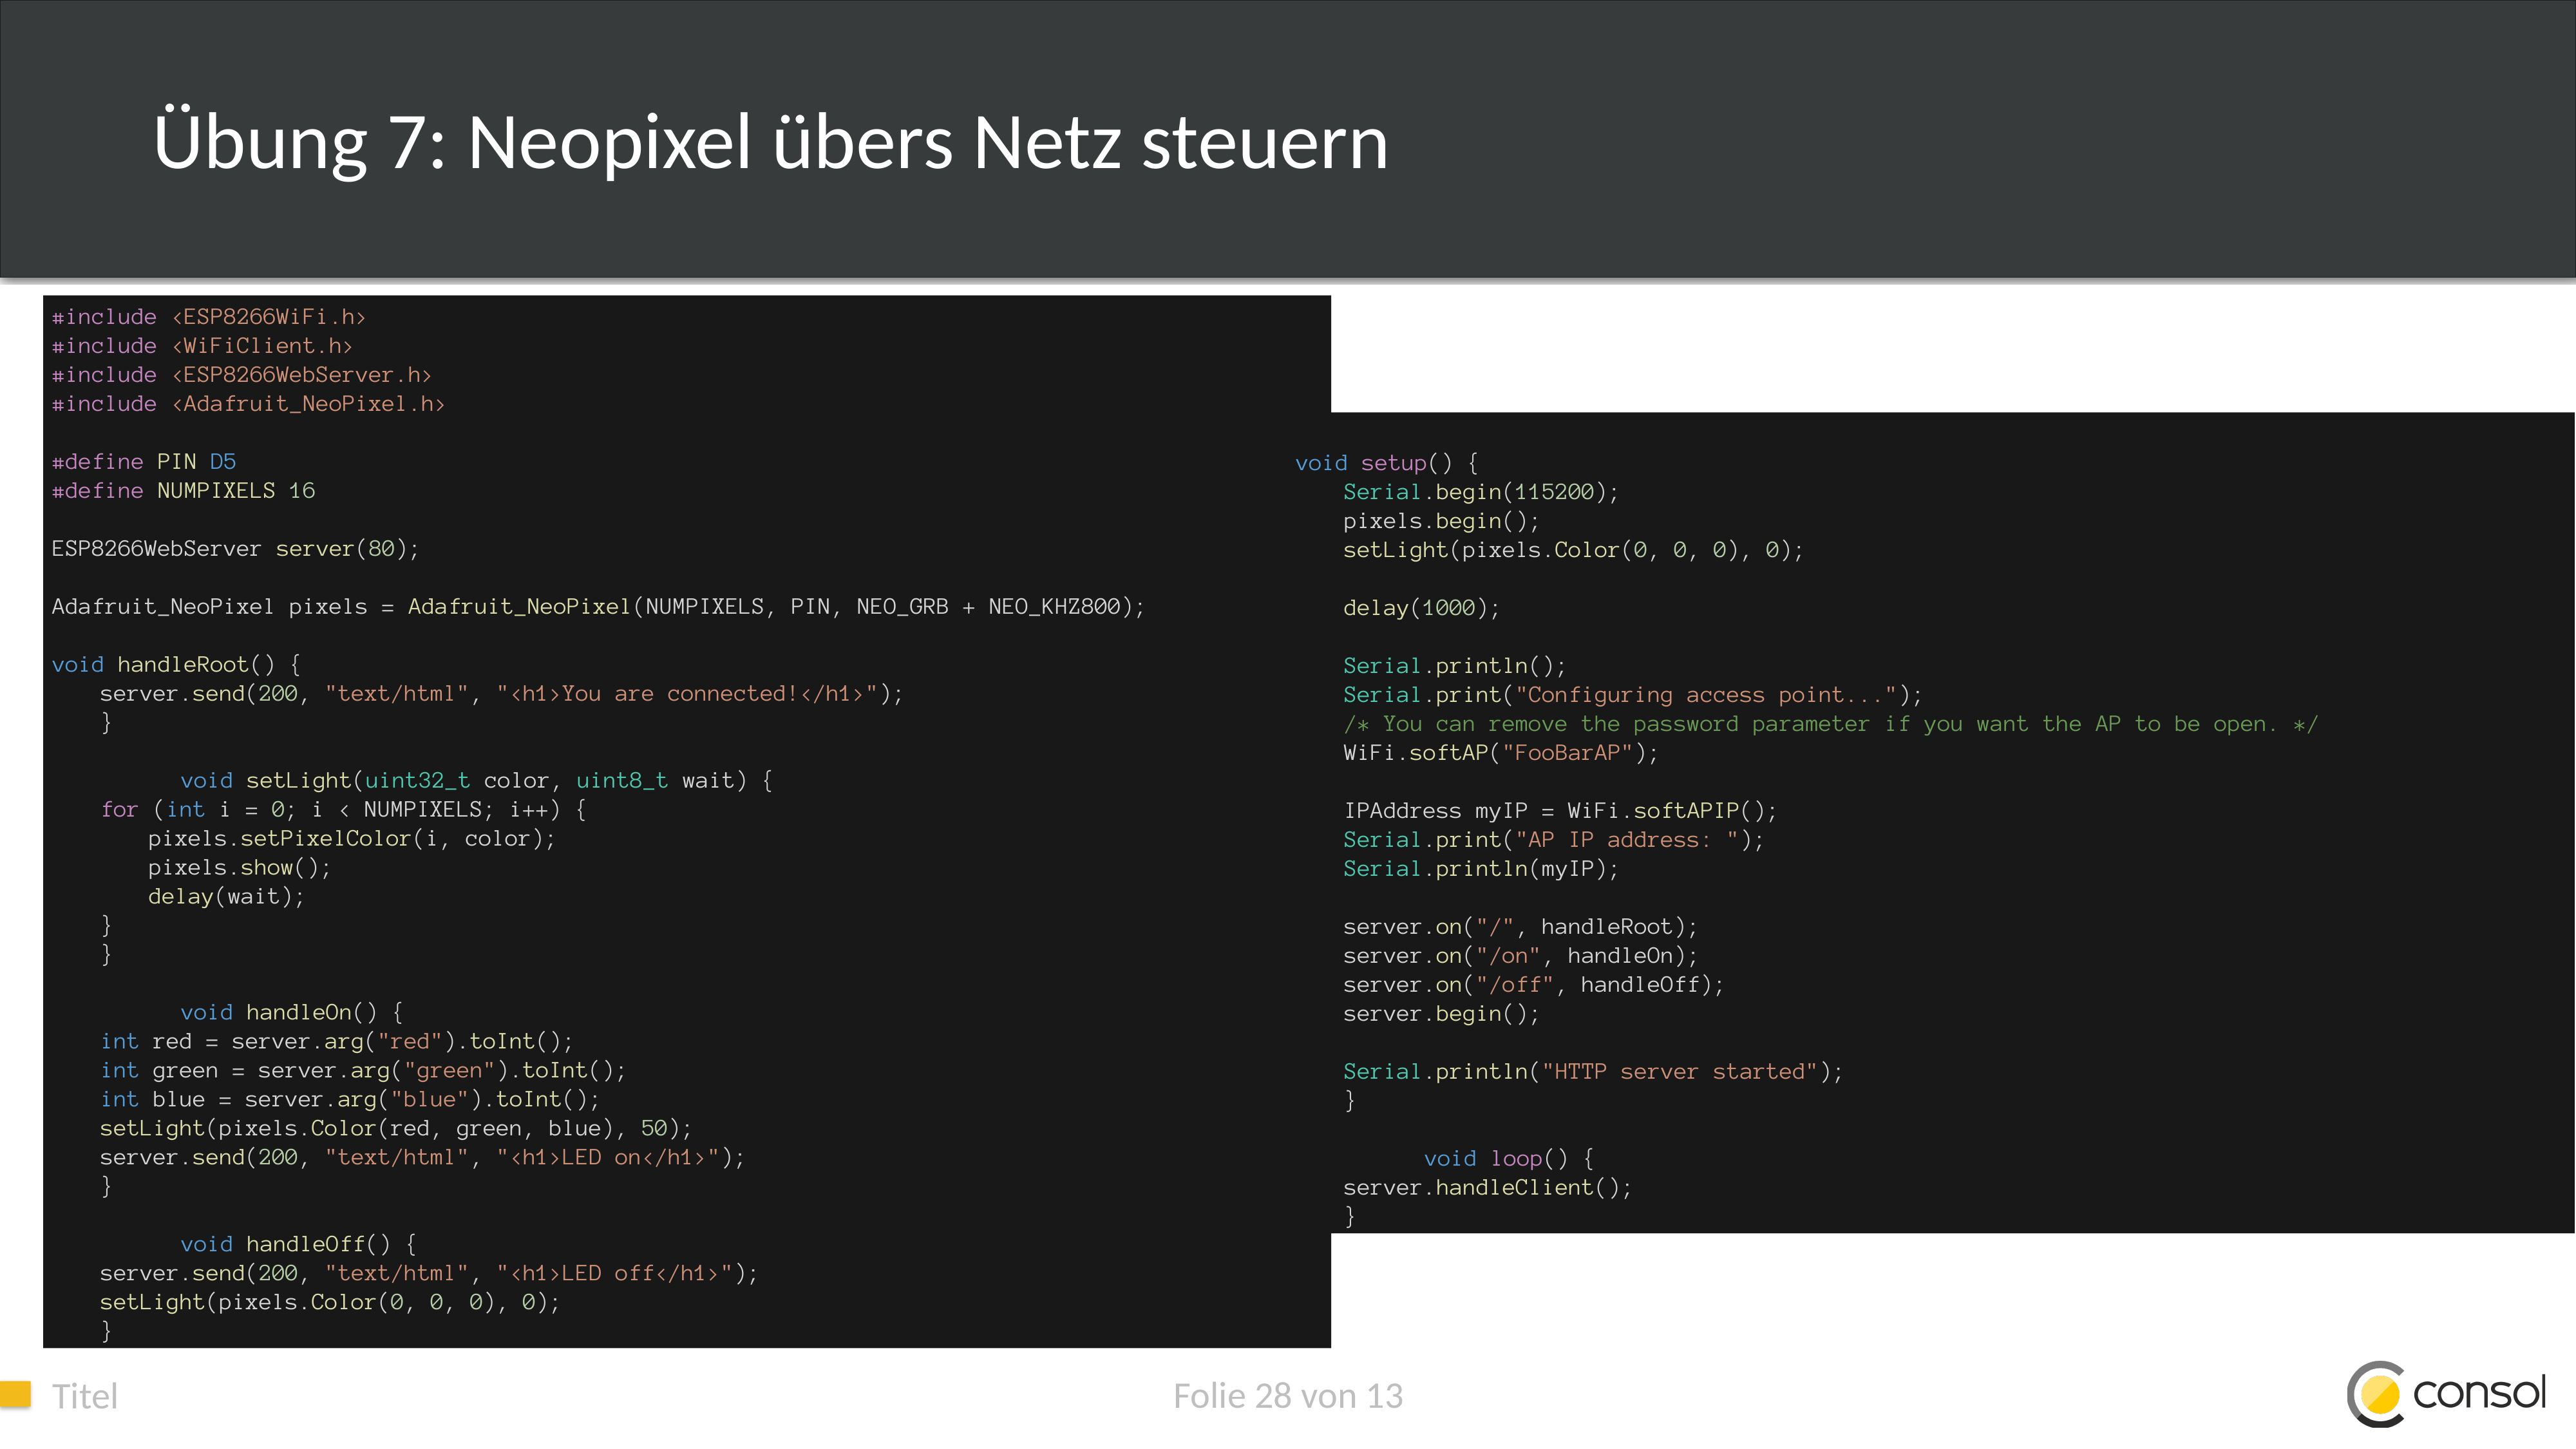

# Übung 7: Neopixel übers Netz steuern
#include <ESP8266WiFi.h>
#include <WiFiClient.h>
#include <ESP8266WebServer.h>
#include <Adafruit_NeoPixel.h>
#define PIN D5
#define NUMPIXELS 16
ESP8266WebServer server(80);
Adafruit_NeoPixel pixels = Adafruit_NeoPixel(NUMPIXELS, PIN, NEO_GRB + NEO_KHZ800);
void handleRoot() {
server.send(200, "text/html", "<h1>You are connected!</h1>");
}
void setLight(uint32_t color, uint8_t wait) {
for (int i = 0; i < NUMPIXELS; i++) {
pixels.setPixelColor(i, color);
pixels.show();
delay(wait);
}
}
void handleOn() {
int red = server.arg("red").toInt();
int green = server.arg("green").toInt();
int blue = server.arg("blue").toInt();
setLight(pixels.Color(red, green, blue), 50);
server.send(200, "text/html", "<h1>LED on</h1>");
}
void handleOff() {
server.send(200, "text/html", "<h1>LED off</h1>");
setLight(pixels.Color(0, 0, 0), 0);
}
void setup() {
Serial.begin(115200);
pixels.begin();
setLight(pixels.Color(0, 0, 0), 0);

delay(1000);

Serial.println();
Serial.print("Configuring access point...");
/* You can remove the password parameter if you want the AP to be open. */
WiFi.softAP("FooBarAP");

IPAddress myIP = WiFi.softAPIP();
Serial.print("AP IP address: ");
Serial.println(myIP);

server.on("/", handleRoot);
server.on("/on", handleOn);
server.on("/off", handleOff);
server.begin();

Serial.println("HTTP server started");
}
void loop() {
server.handleClient();
}